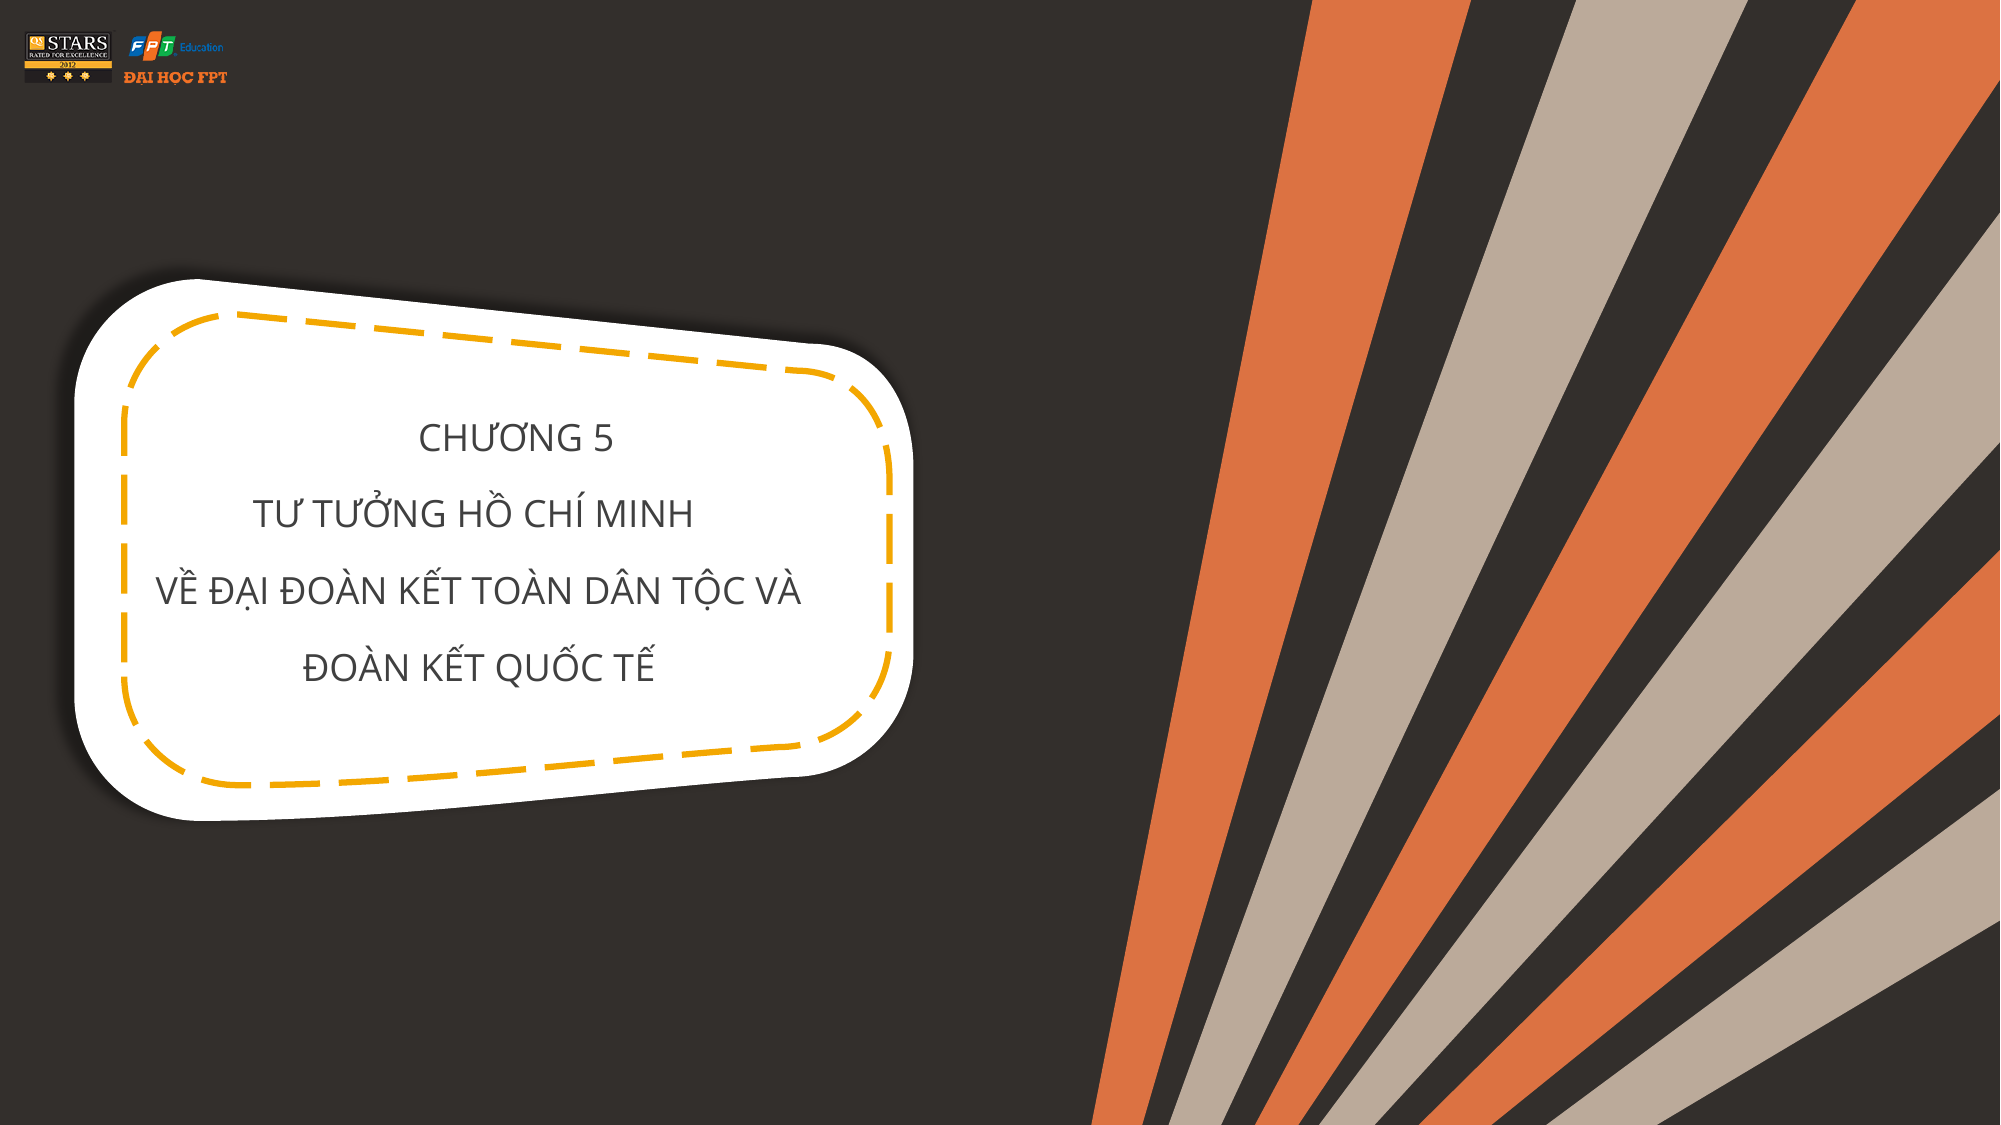

# Chương 5 TƯ TƯỞNG HỒ CHÍ MINH VỀ ĐẠI ĐOÀN KẾT TOÀN DÂN TỘC VÀ ĐOÀN KẾT QUỐC Tế